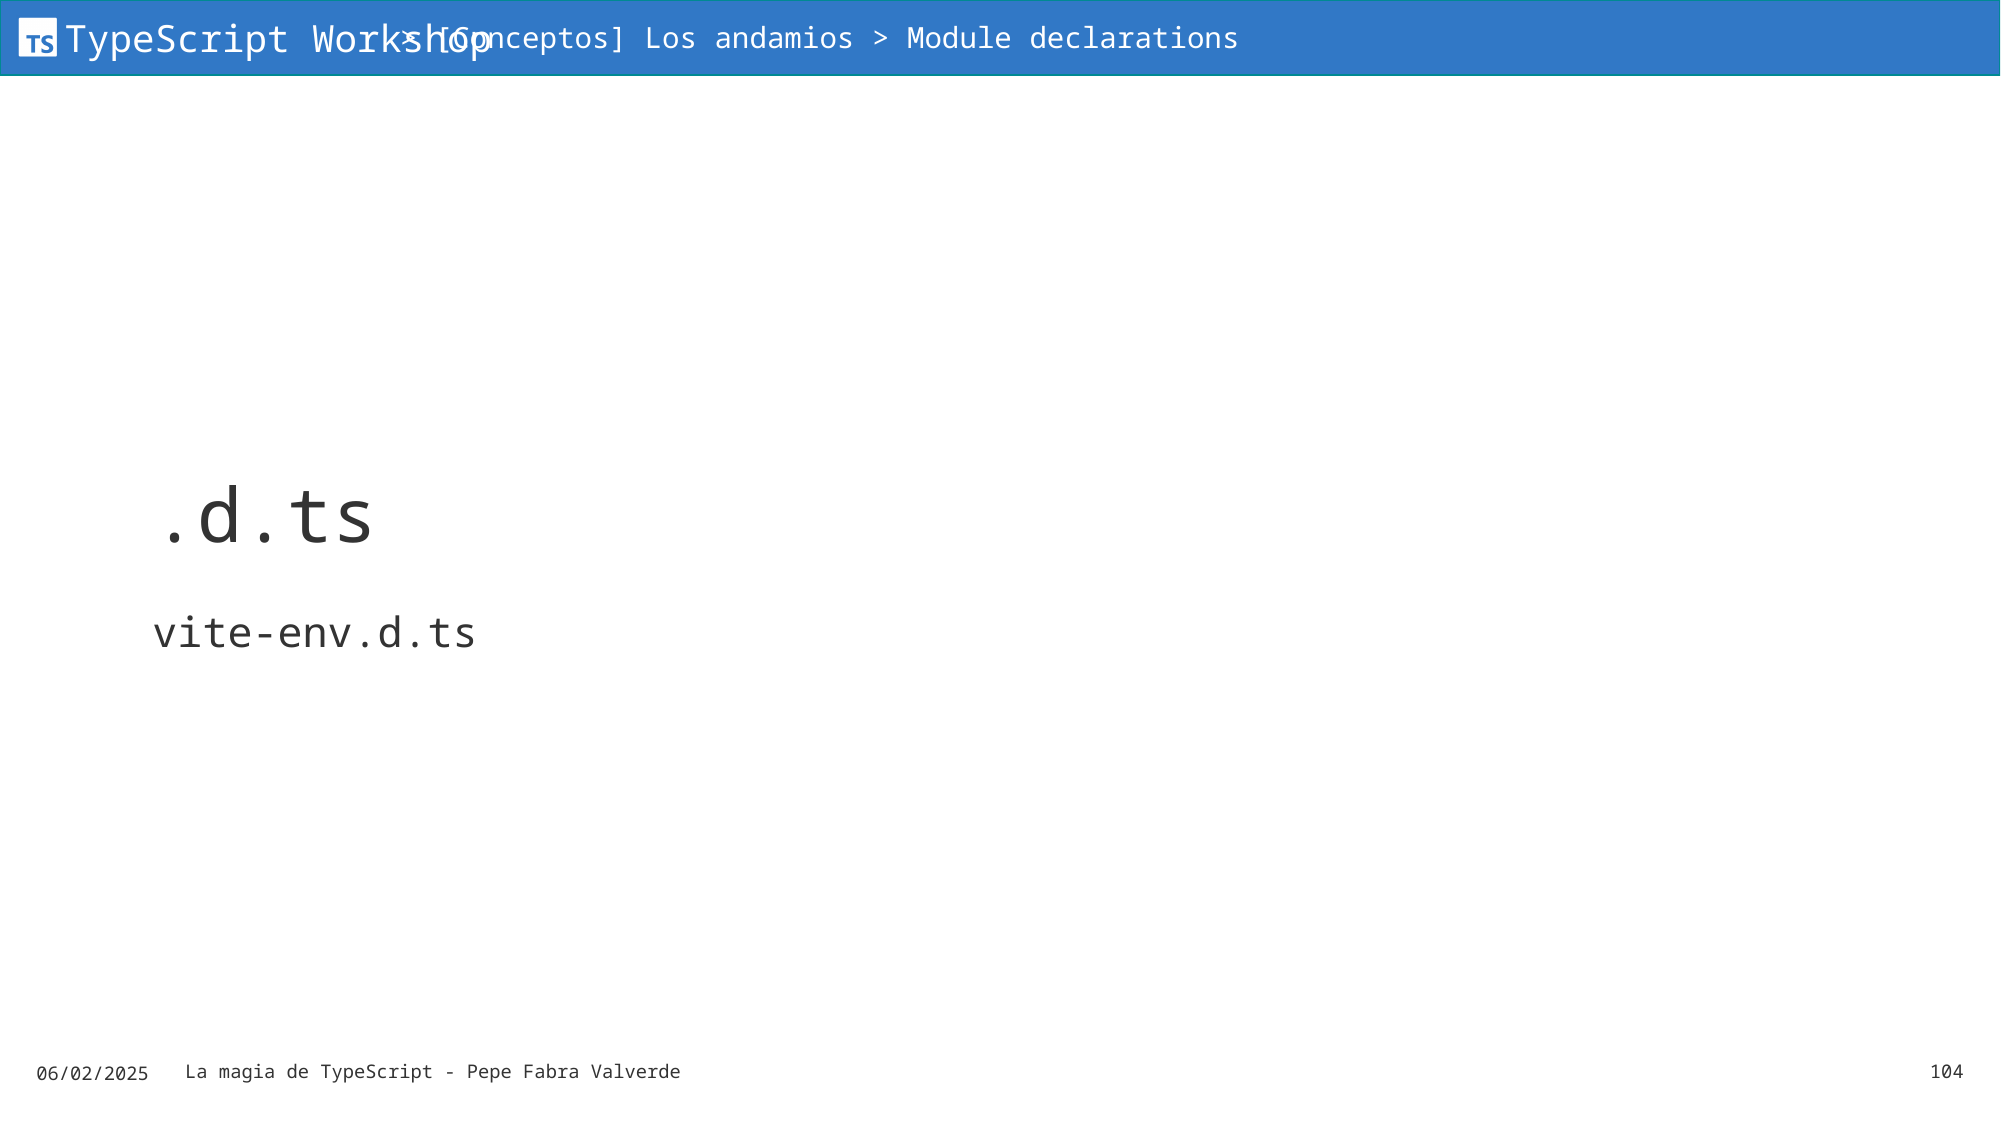

> [Conceptos] Los andamios > Module declarations
# .d.ts
vite-env.d.ts
06/02/2025
La magia de TypeScript - Pepe Fabra Valverde
104